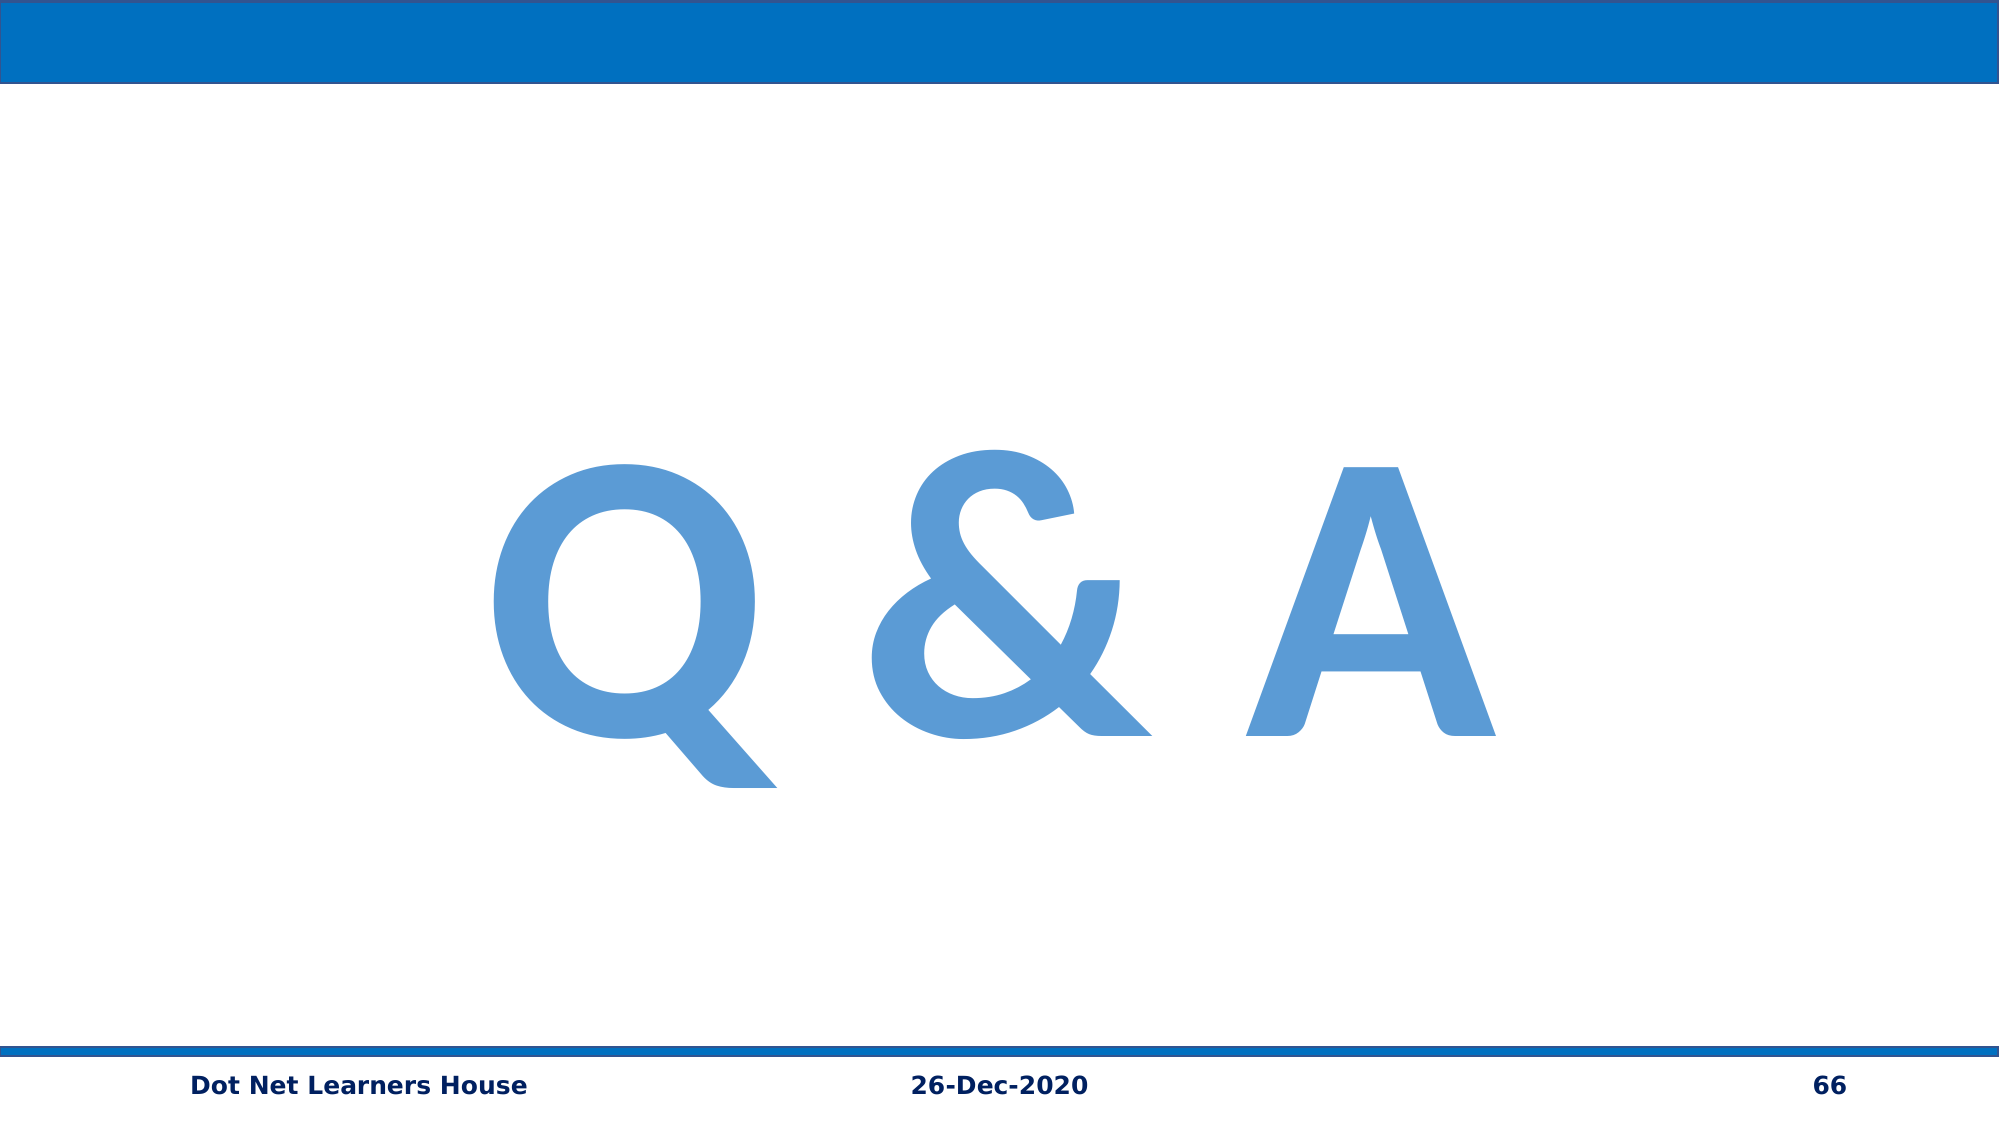

Q & A

26-Dec-2020
66
Dot Net Learners House